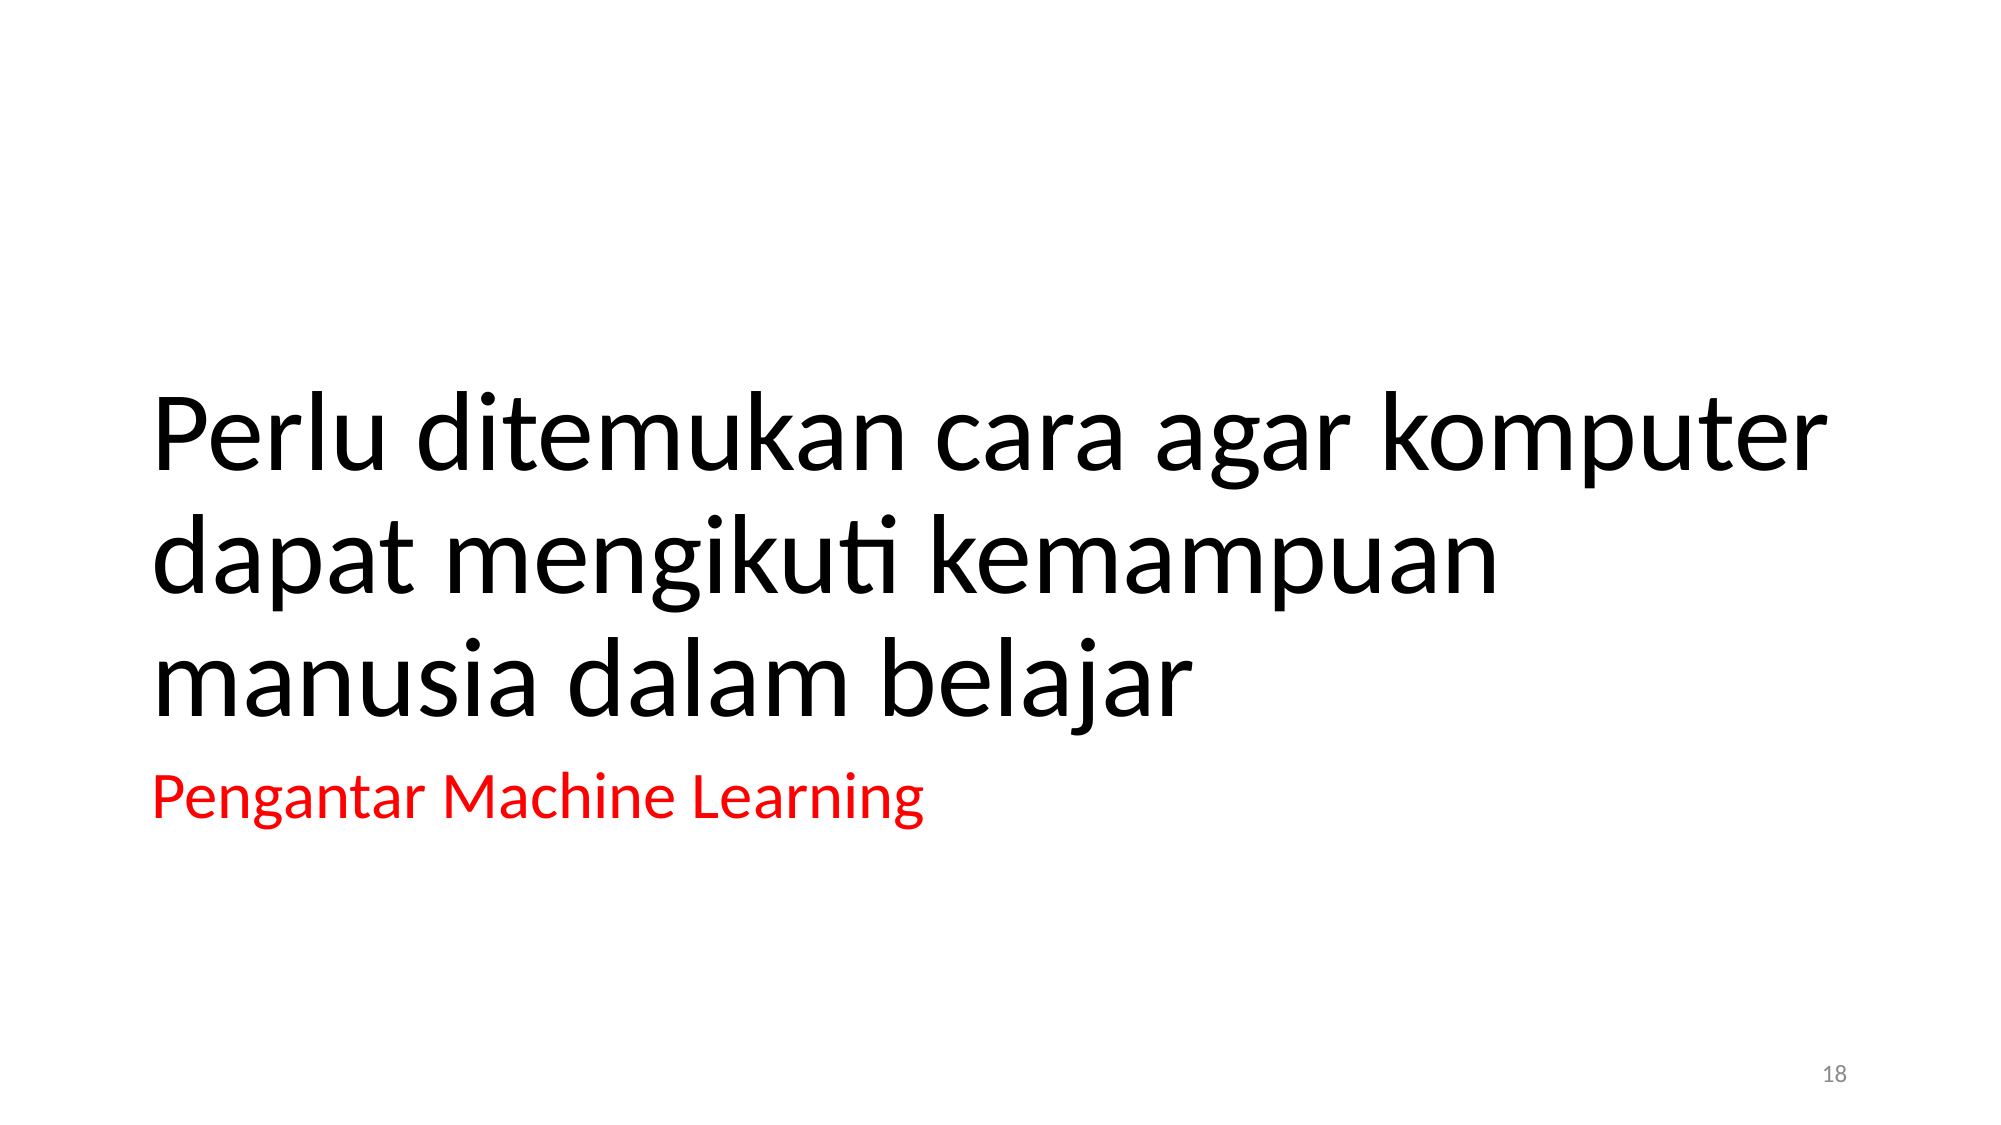

# Perlu ditemukan cara agar komputer dapat mengikuti kemampuan manusia dalam belajar
Pengantar Machine Learning
18